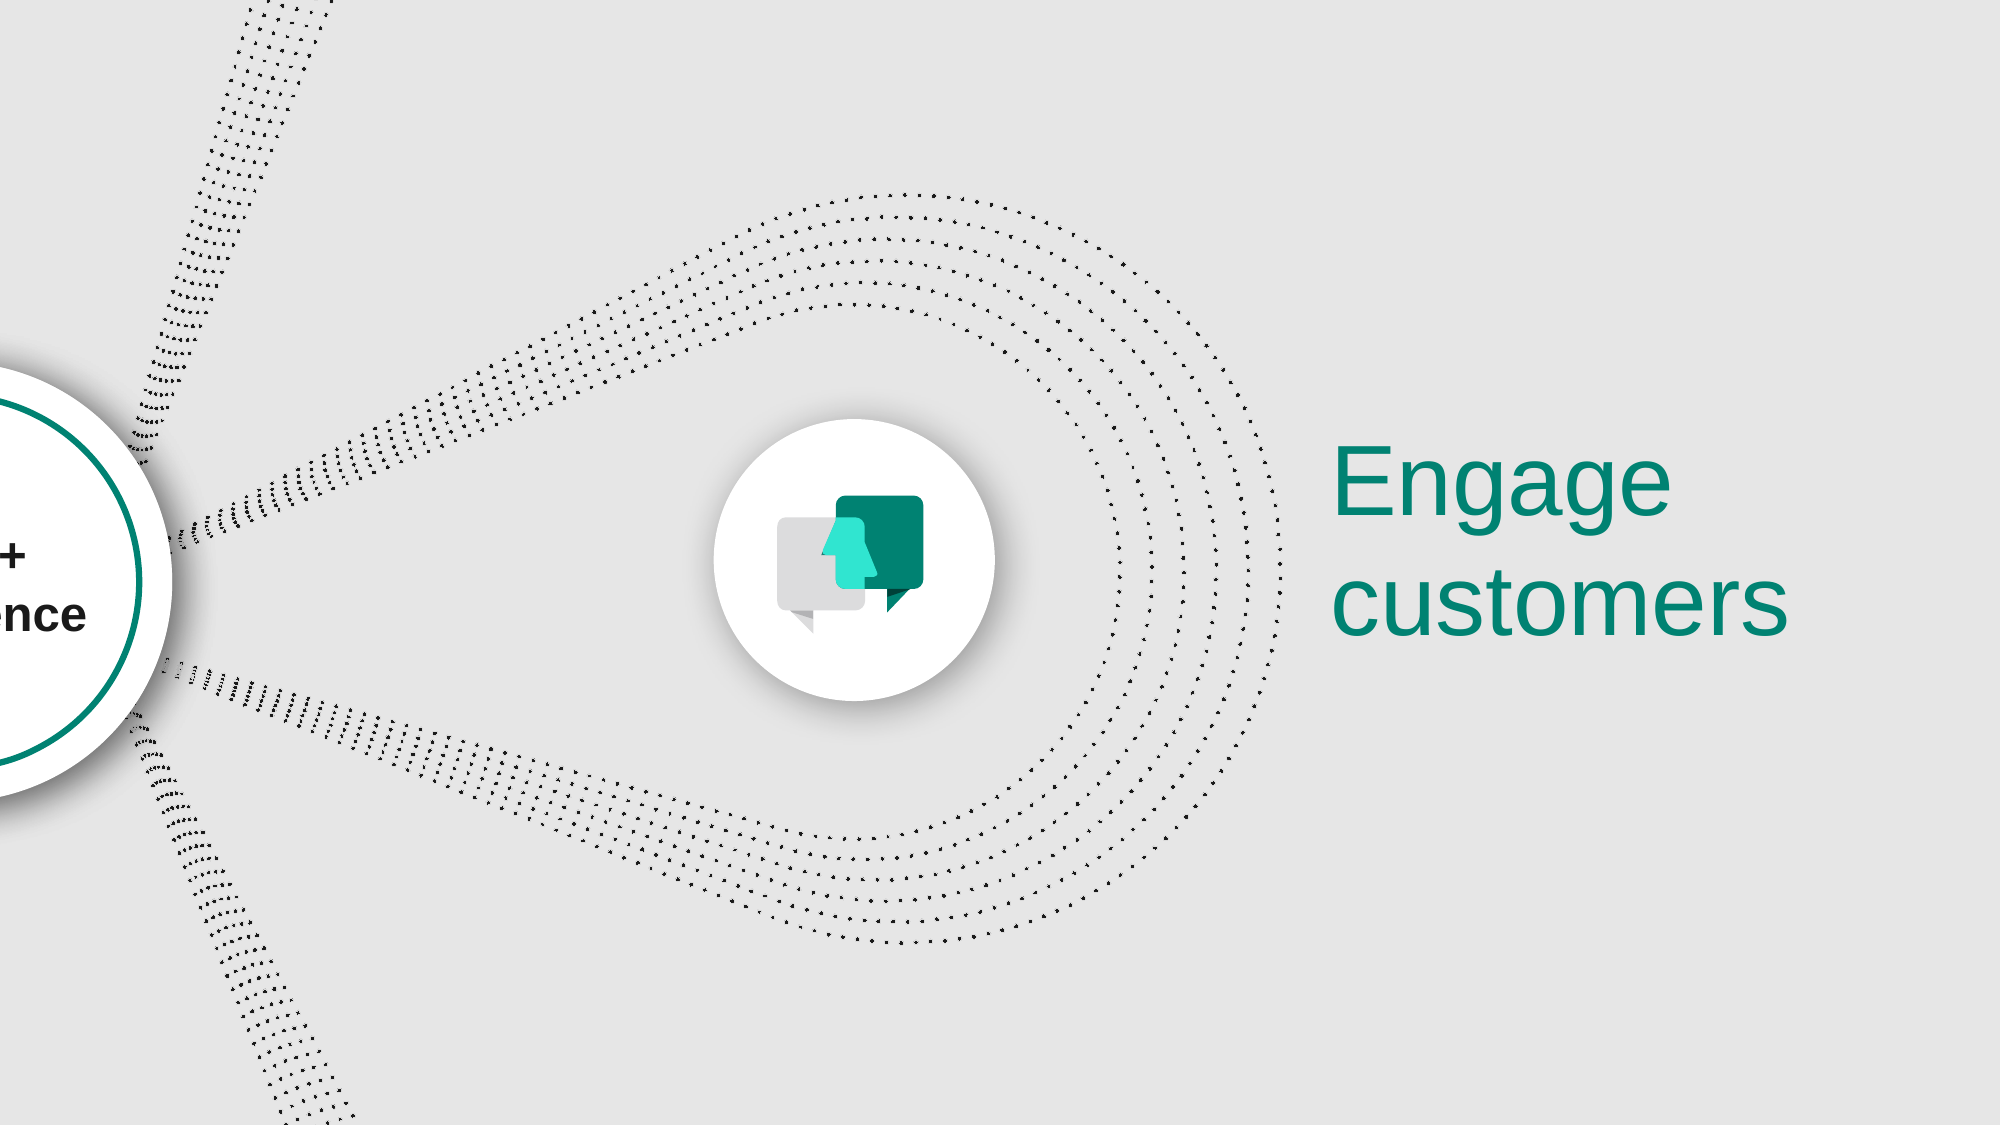

Optimize
operations

Data + intelligence

Engage customers

Engage customers

Empower
employees